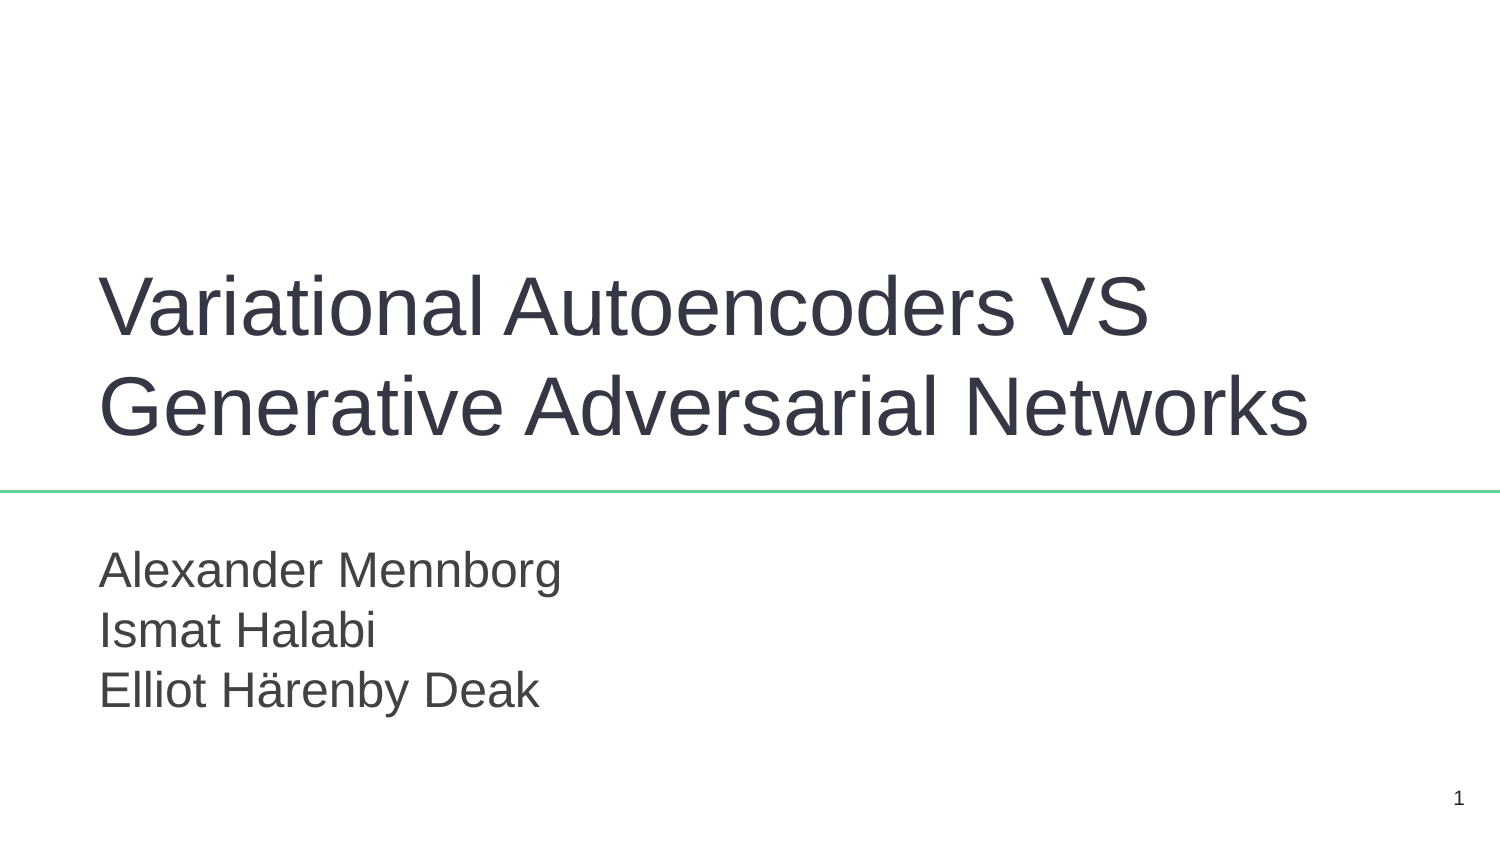

# Variational Autoencoders VS
Generative Adversarial Networks
Alexander Mennborg
Ismat Halabi
Elliot Härenby Deak
1